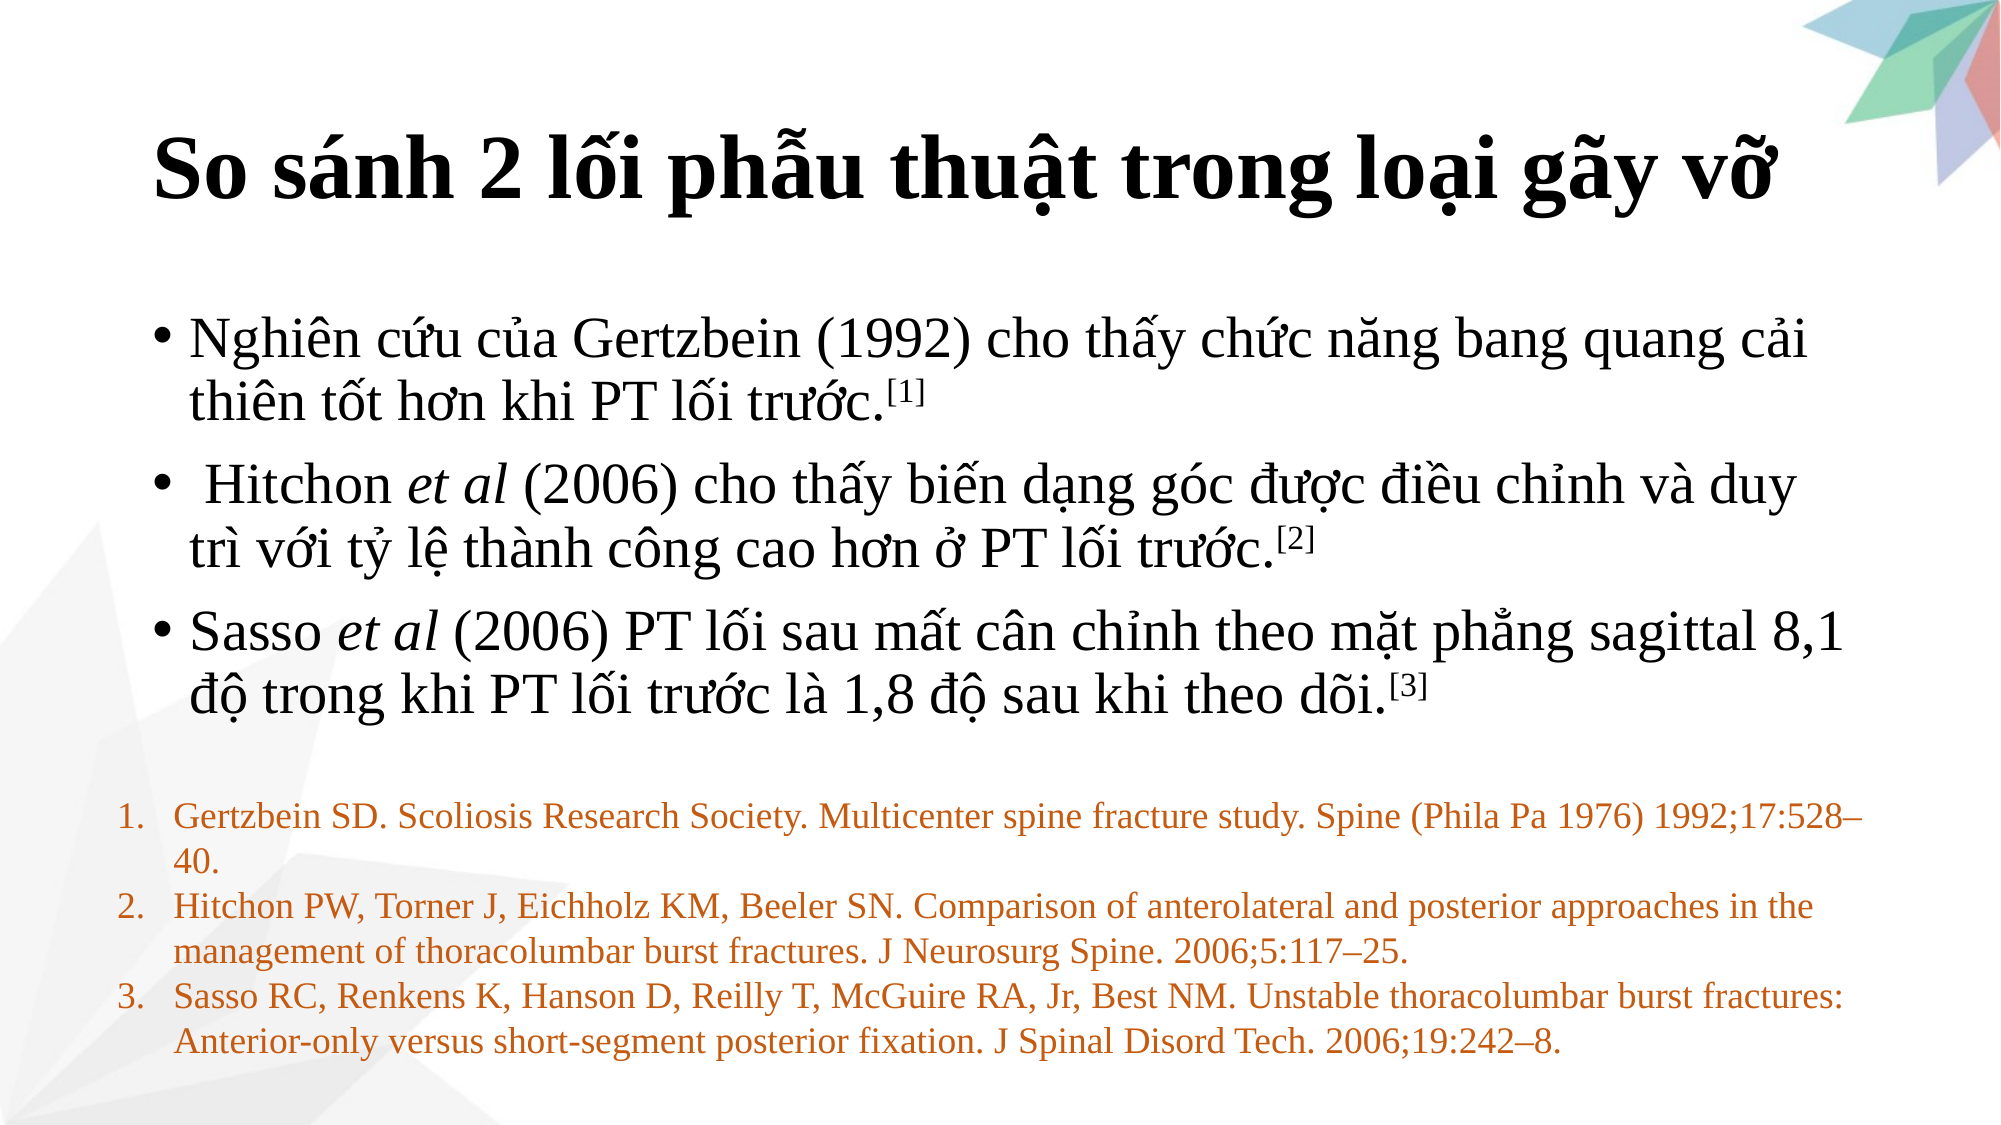

# So sánh 2 lối phẫu thuật trong loại gãy vỡ
Nghiên cứu của Gertzbein (1992) cho thấy chức năng bang quang cải thiên tốt hơn khi PT lối trước.[1]
 Hitchon et al (2006) cho thấy biến dạng góc được điều chỉnh và duy trì với tỷ lệ thành công cao hơn ở PT lối trước.[2]
Sasso et al (2006) PT lối sau mất cân chỉnh theo mặt phẳng sagittal 8,1 độ trong khi PT lối trước là 1,8 độ sau khi theo dõi.[3]
Gertzbein SD. Scoliosis Research Society. Multicenter spine fracture study. Spine (Phila Pa 1976) 1992;17:528–40.
Hitchon PW, Torner J, Eichholz KM, Beeler SN. Comparison of anterolateral and posterior approaches in the management of thoracolumbar burst fractures. J Neurosurg Spine. 2006;5:117–25.
Sasso RC, Renkens K, Hanson D, Reilly T, McGuire RA, Jr, Best NM. Unstable thoracolumbar burst fractures: Anterior-only versus short-segment posterior fixation. J Spinal Disord Tech. 2006;19:242–8.